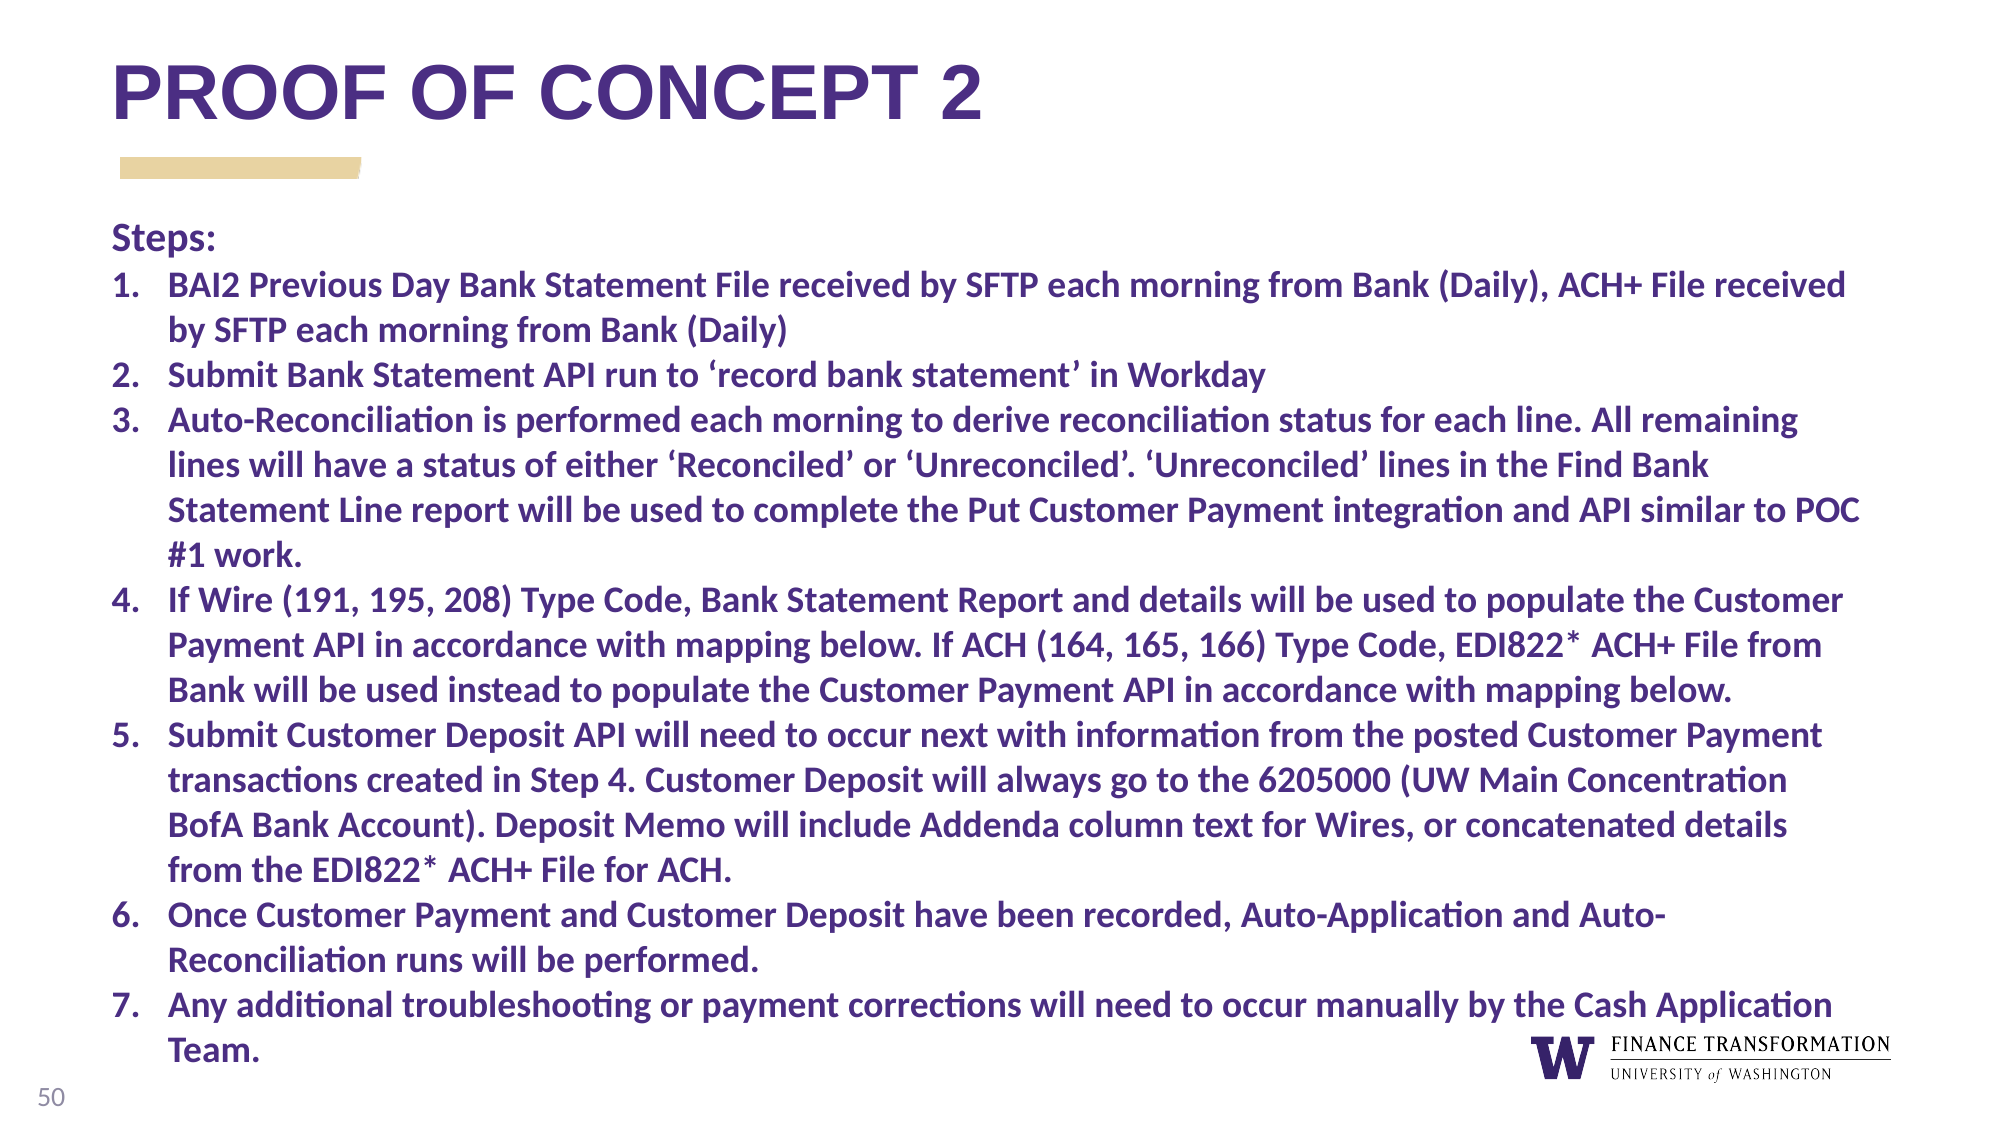

# Proof of Concept 2
Steps:
BAI2 Previous Day Bank Statement File received by SFTP each morning from Bank (Daily), ACH+ File received by SFTP each morning from Bank (Daily)
Submit Bank Statement API run to ‘record bank statement’ in Workday
Auto-Reconciliation is performed each morning to derive reconciliation status for each line. All remaining lines will have a status of either ‘Reconciled’ or ‘Unreconciled’. ‘Unreconciled’ lines in the Find Bank Statement Line report will be used to complete the Put Customer Payment integration and API similar to POC #1 work.
If Wire (191, 195, 208) Type Code, Bank Statement Report and details will be used to populate the Customer Payment API in accordance with mapping below. If ACH (164, 165, 166) Type Code, EDI822* ACH+ File from Bank will be used instead to populate the Customer Payment API in accordance with mapping below.
Submit Customer Deposit API will need to occur next with information from the posted Customer Payment transactions created in Step 4. Customer Deposit will always go to the 6205000 (UW Main Concentration BofA Bank Account). Deposit Memo will include Addenda column text for Wires, or concatenated details from the EDI822* ACH+ File for ACH.
Once Customer Payment and Customer Deposit have been recorded, Auto-Application and Auto-Reconciliation runs will be performed.
Any additional troubleshooting or payment corrections will need to occur manually by the Cash Application Team.